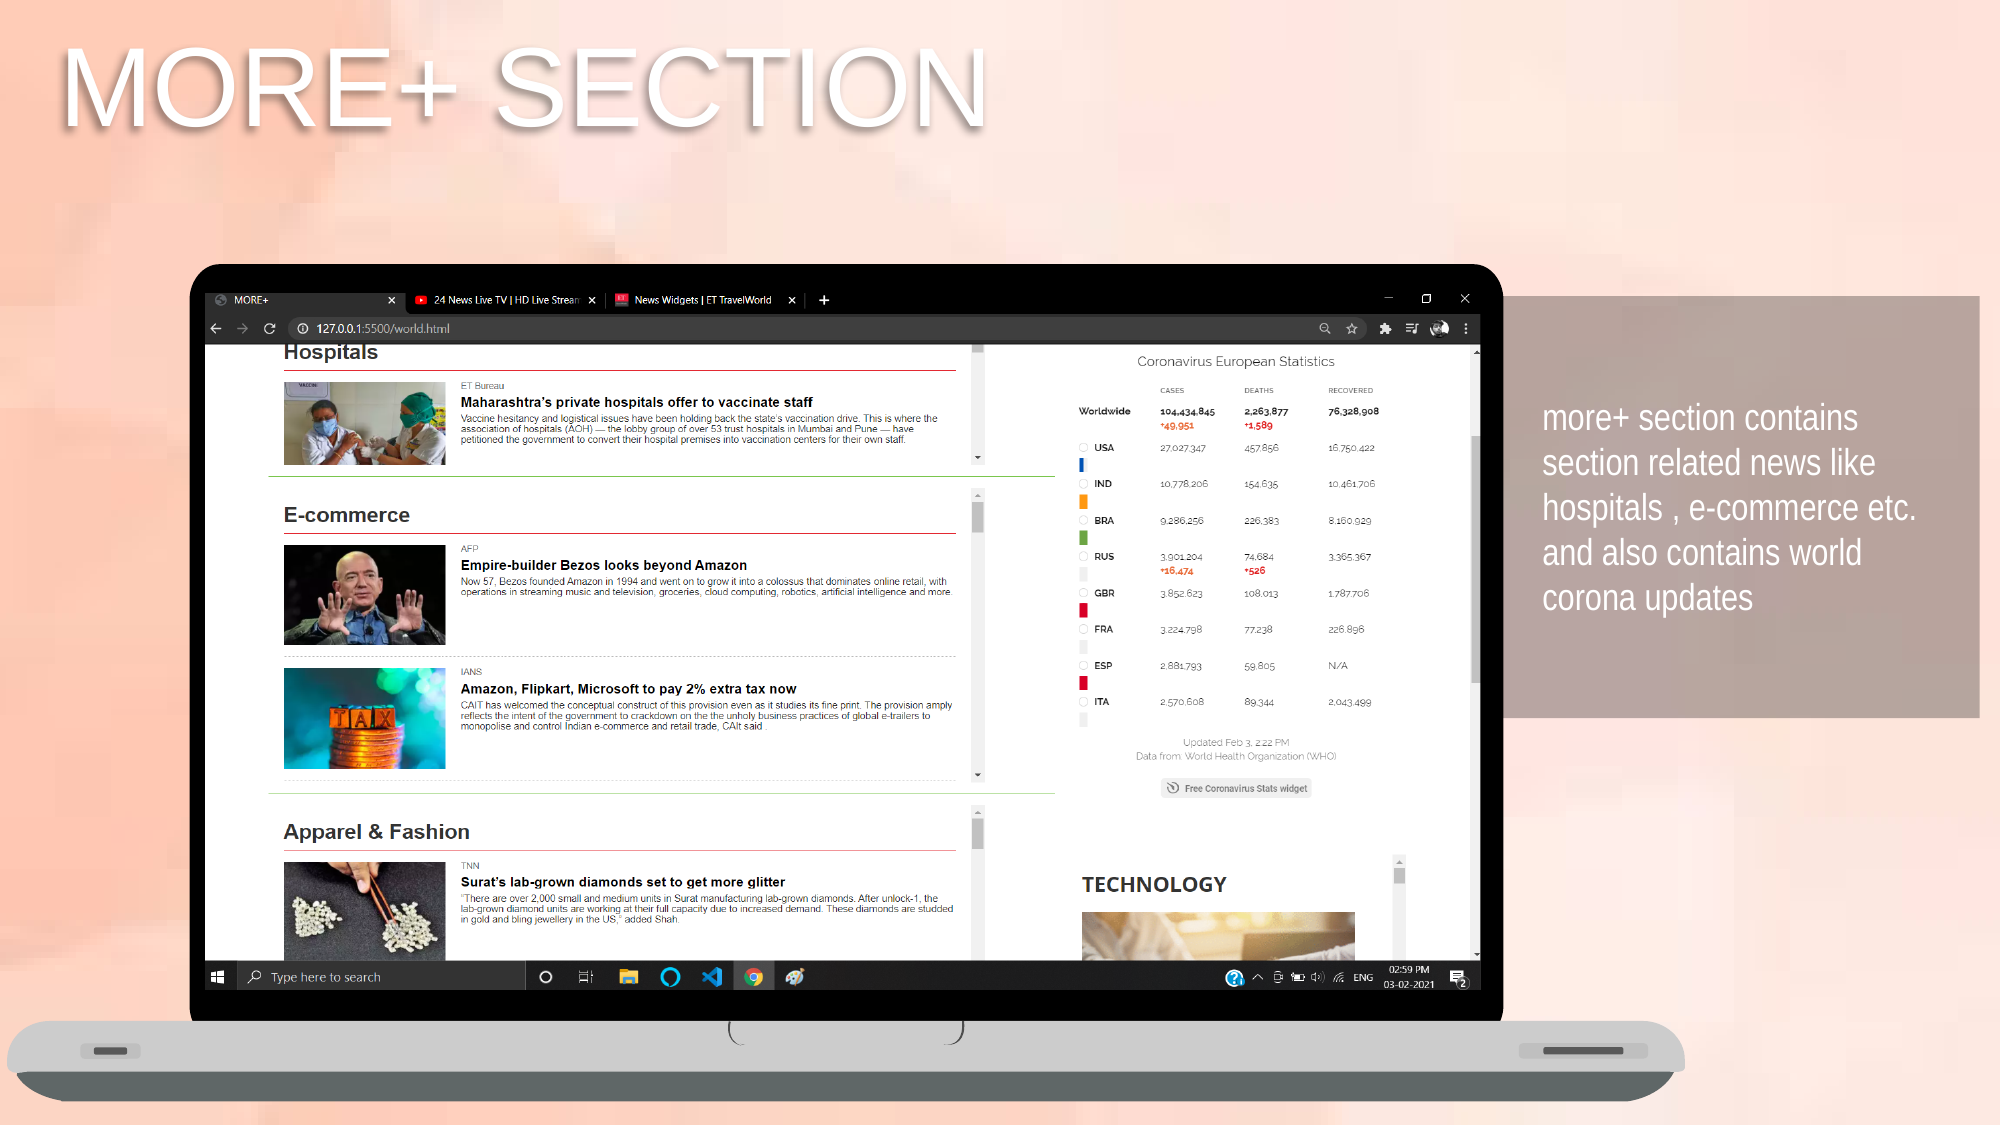

MORE+ SECTION

more+ section contains section related news like hospitals , e-commerce etc. and also contains world corona updates